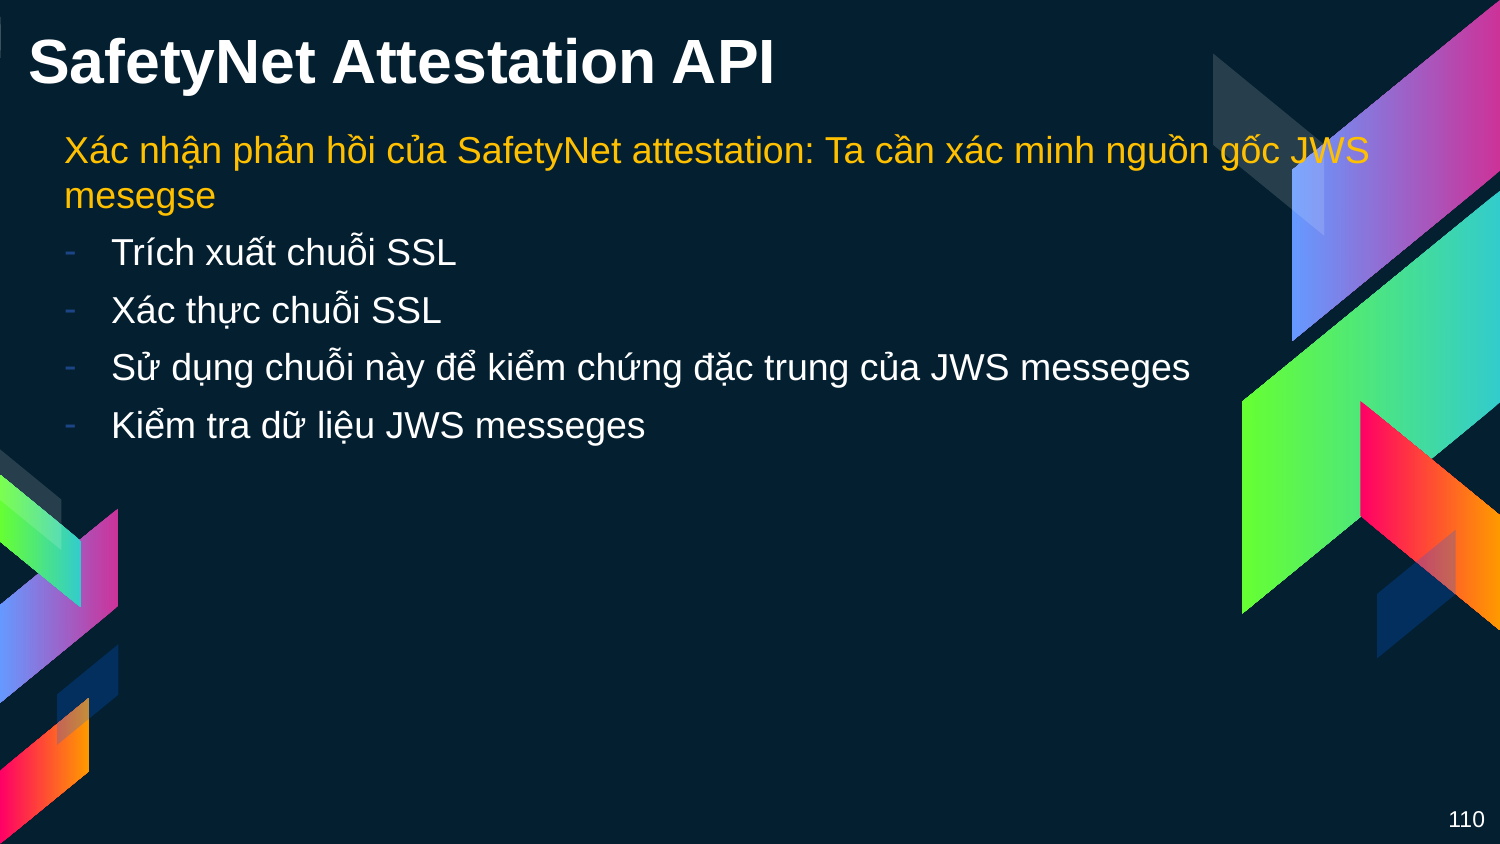

SafetyNet Attestation API

Xác nhận phản hồi của SafetyNet attestation: Ta cần xác minh nguồn gốc JWS mesegse
Trích xuất chuỗi SSL
Xác thực chuỗi SSL
Sử dụng chuỗi này để kiểm chứng đặc trung của JWS messeges
Kiểm tra dữ liệu JWS messeges
110